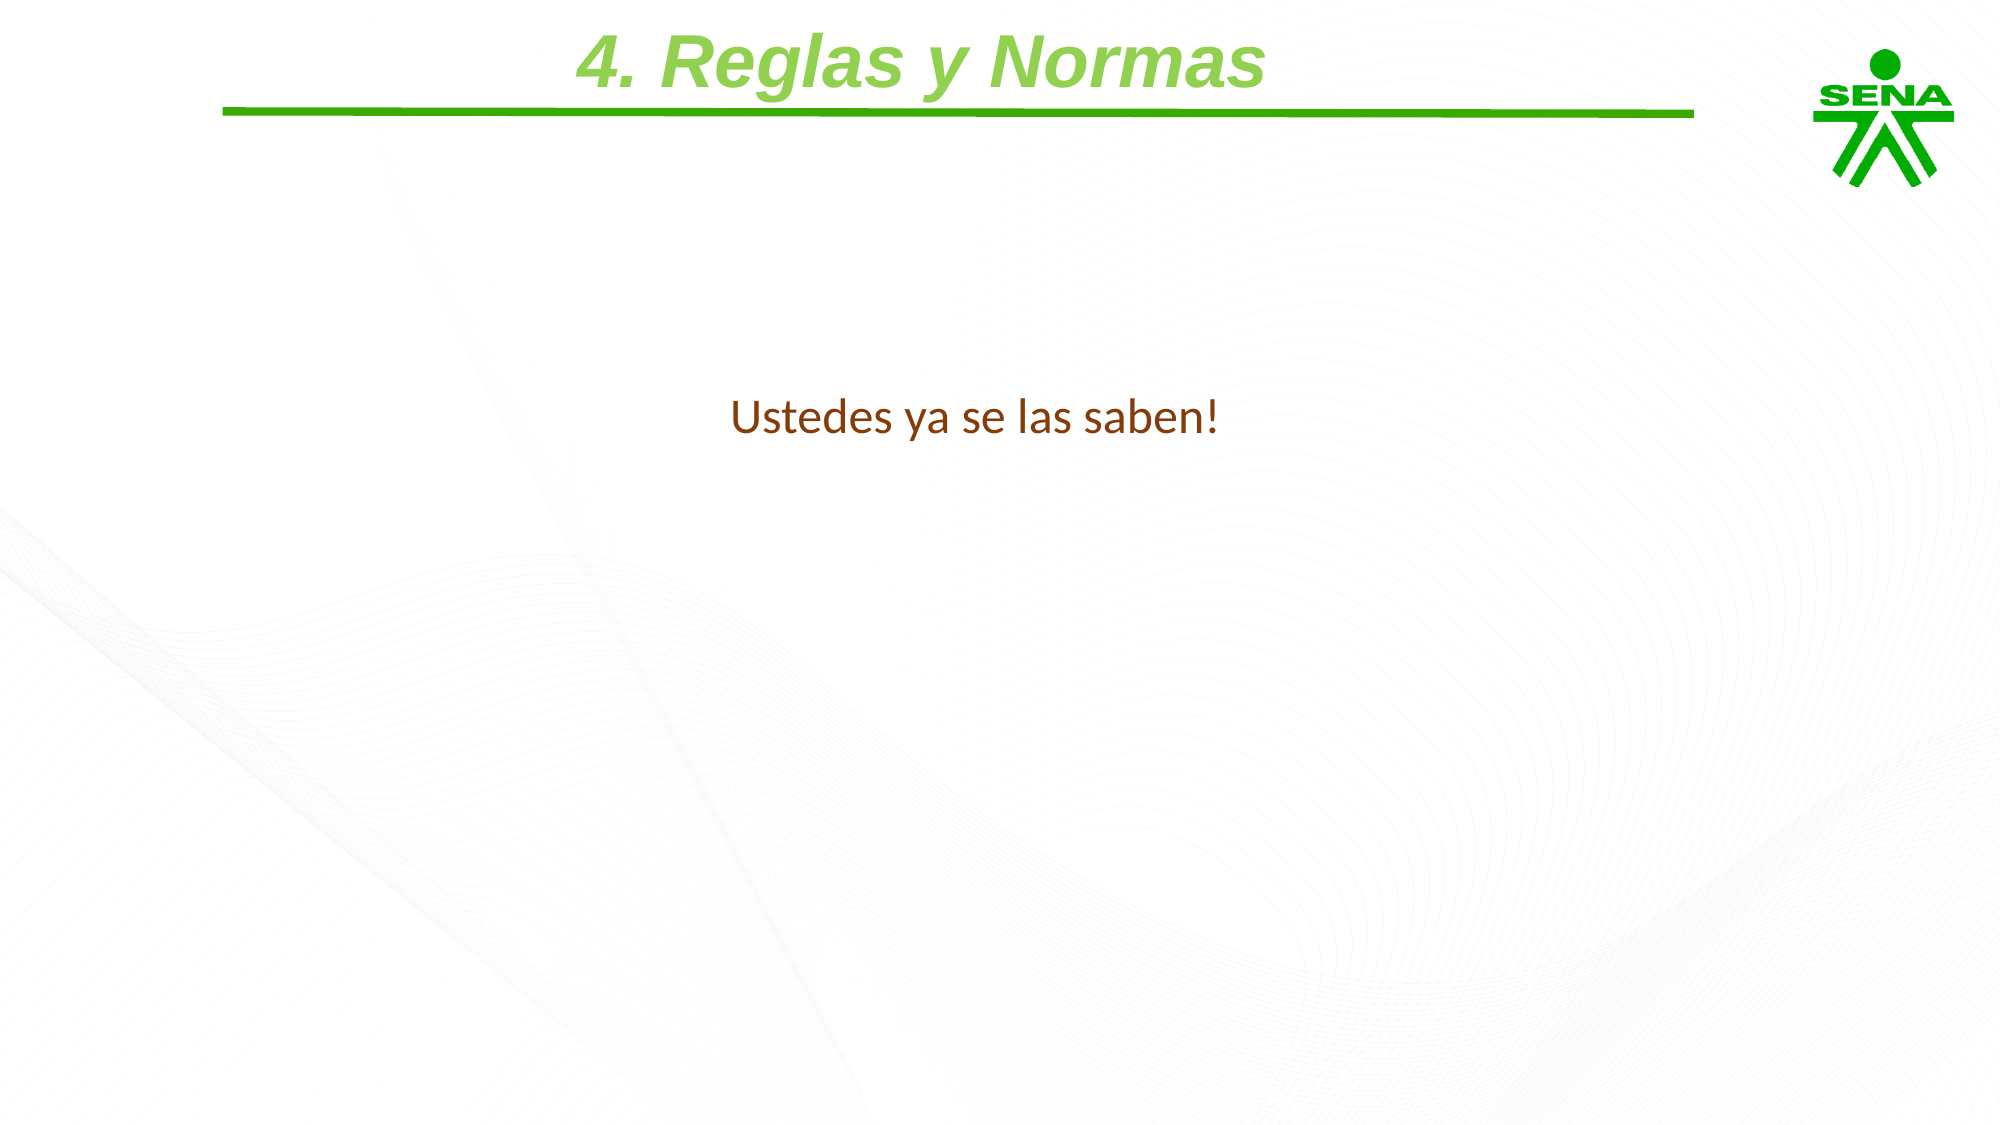

4. Reglas y Normas

Ustedes ya se las saben!